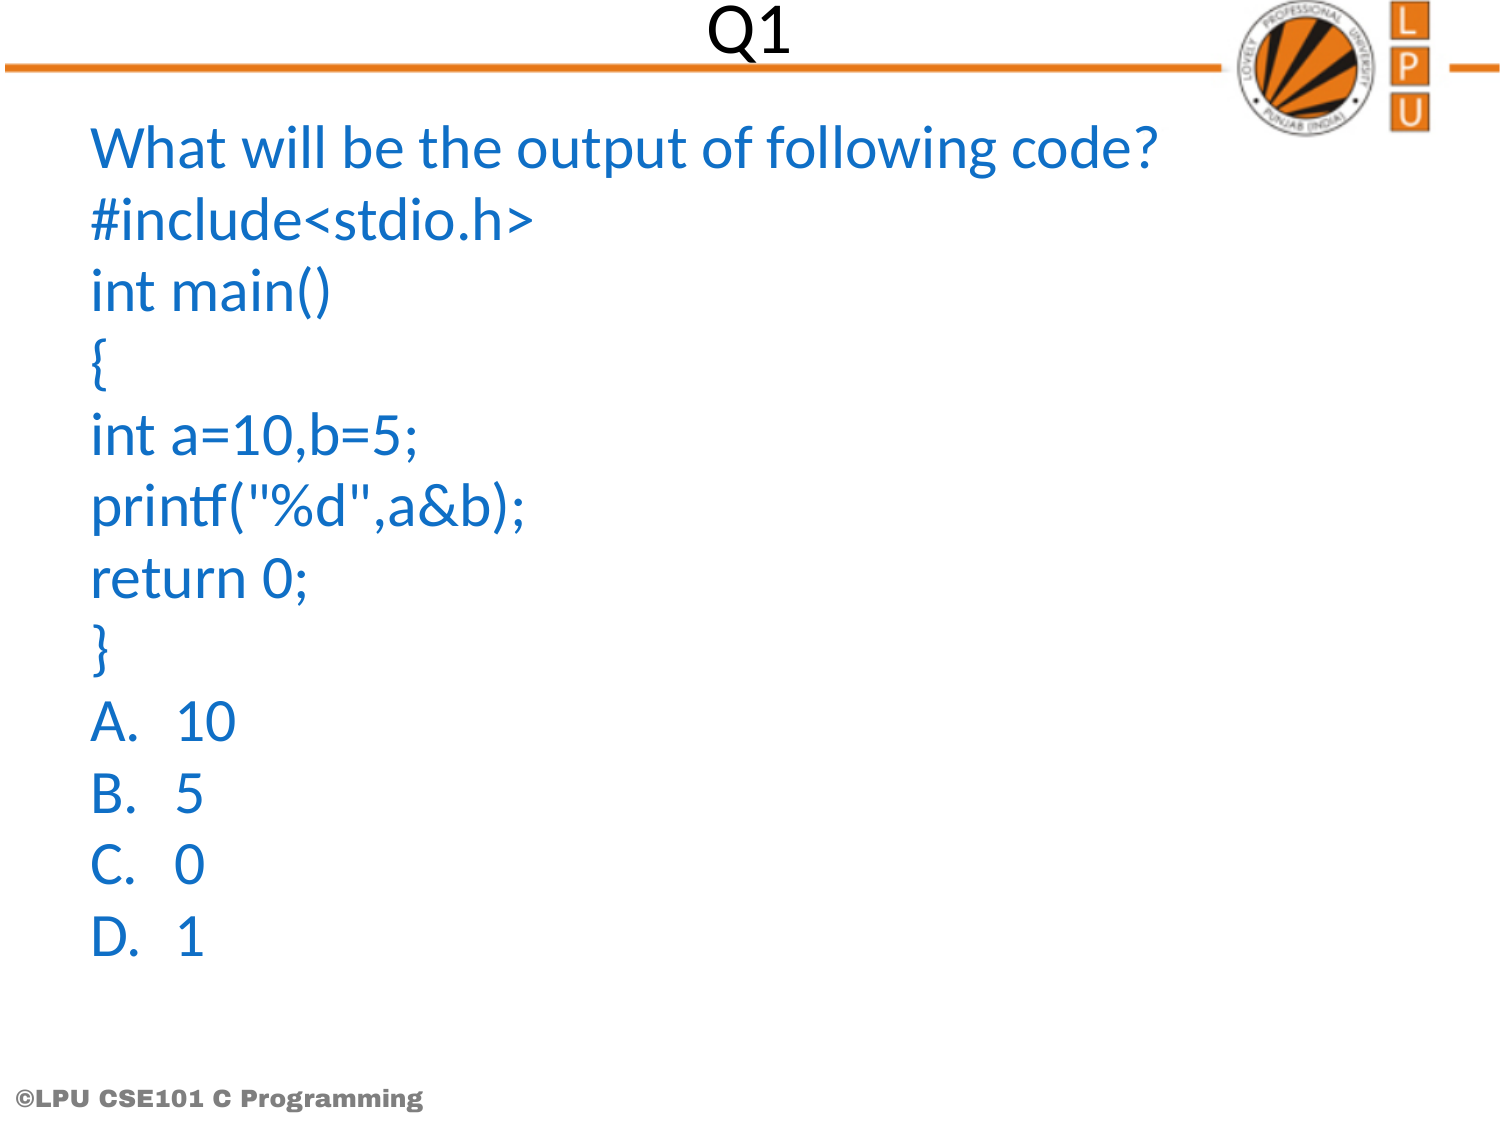

# Q1
What will be the output of following code?
#include<stdio.h>
int main()
{
int a=10,b=5;
printf("%d",a&b);
return 0;
}
10
5
0
1